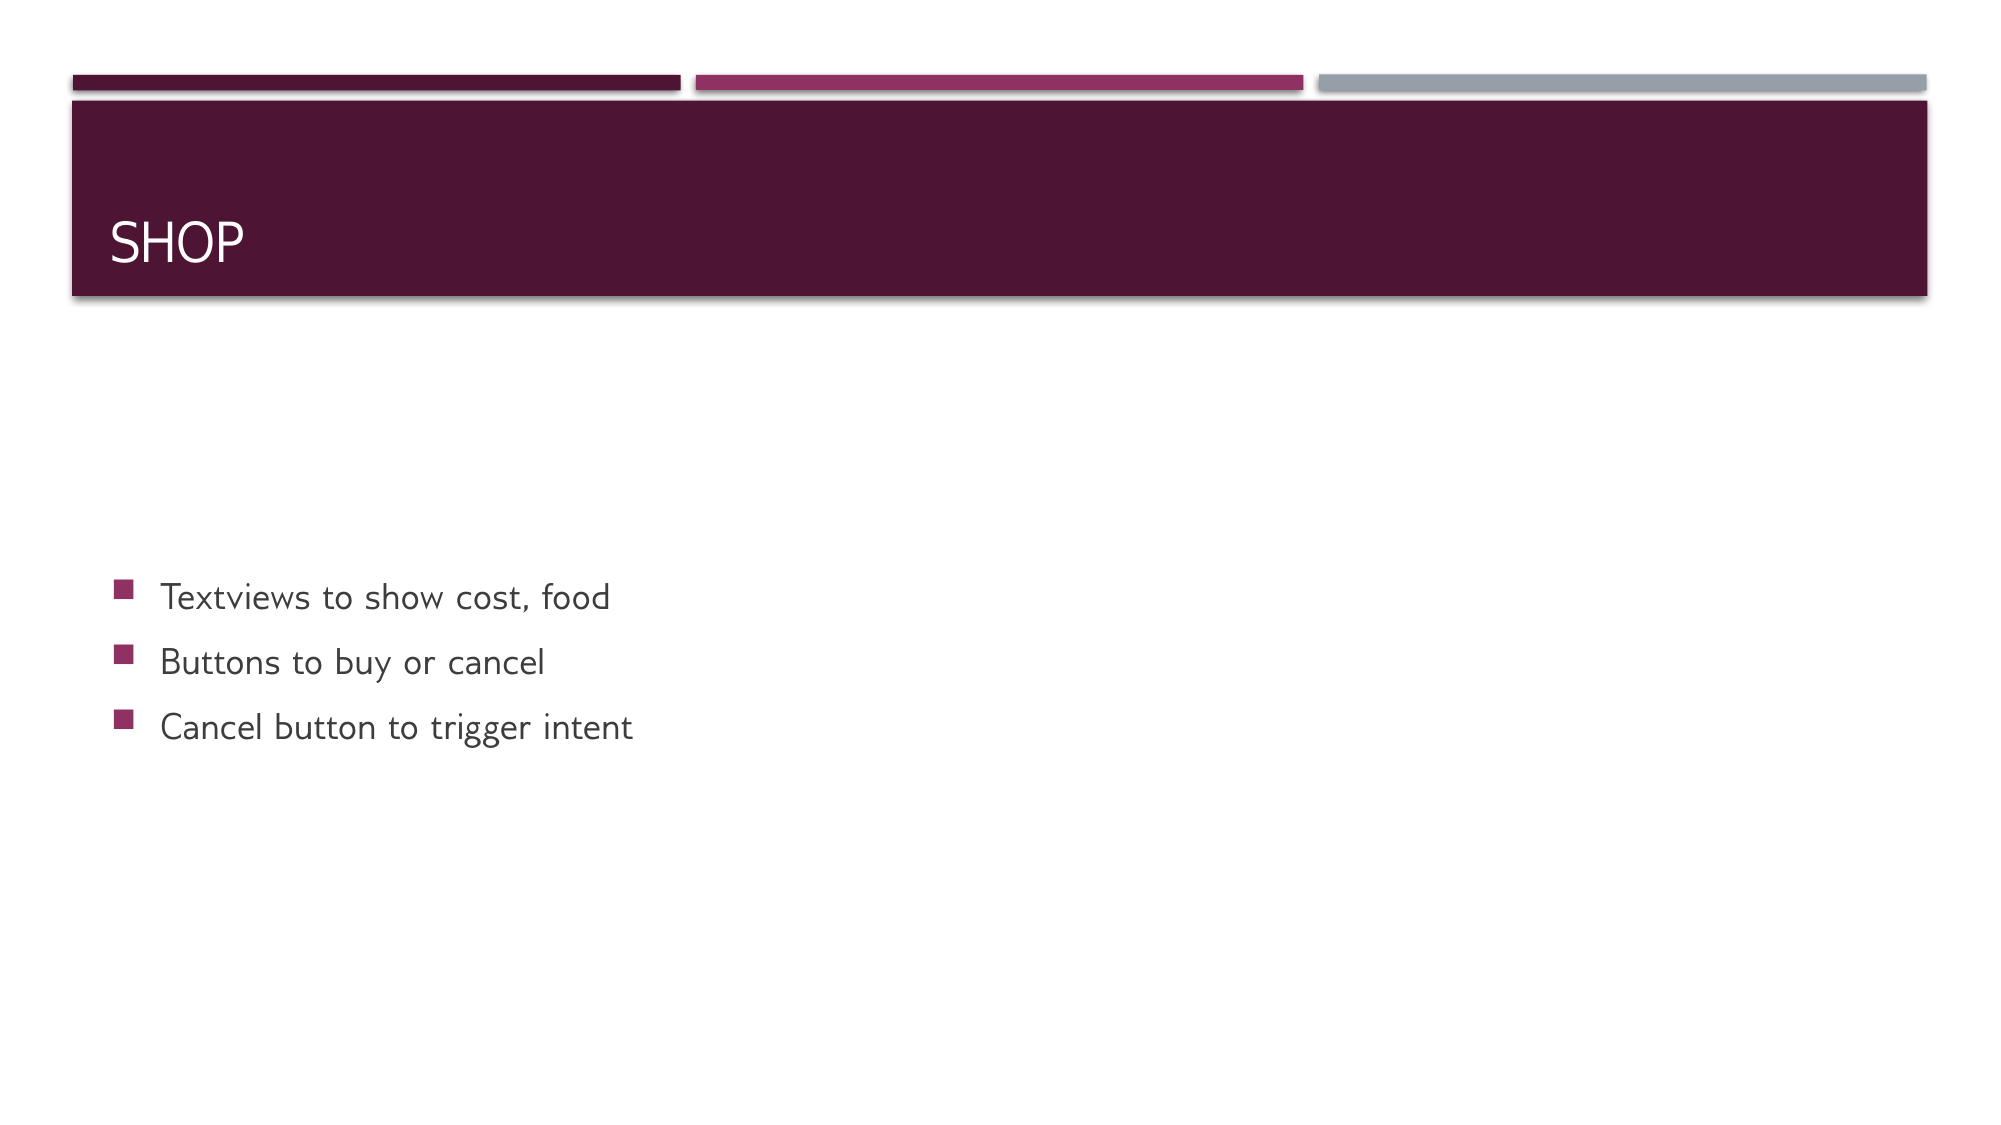

# shop
Textviews to show cost, food
Buttons to buy or cancel
Cancel button to trigger intent